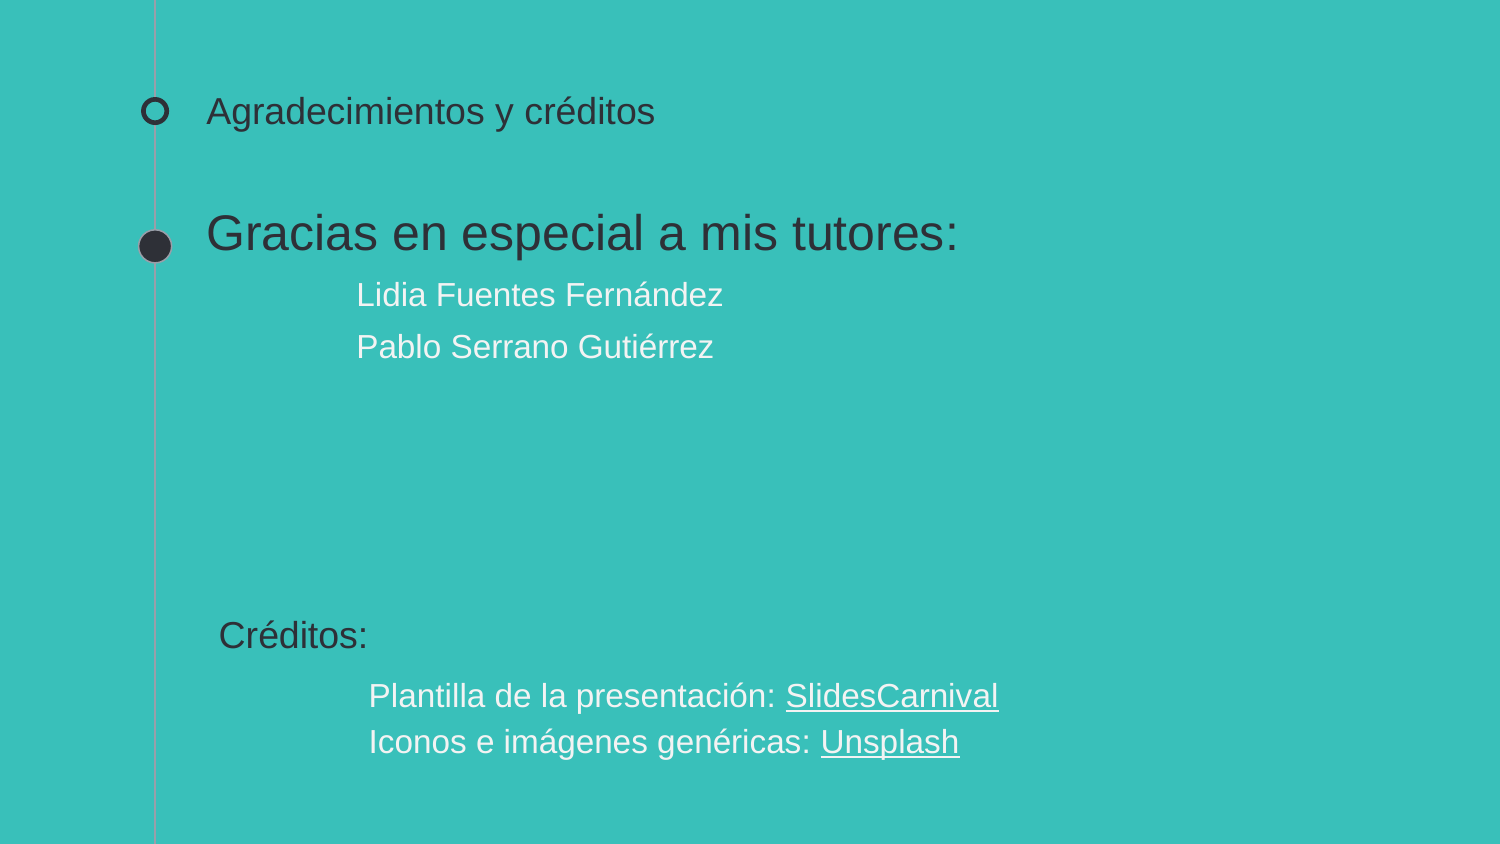

# Agradecimientos y créditos
Gracias en especial a mis tutores:
	Lidia Fuentes Fernández
	Pablo Serrano Gutiérrez

Créditos:
	Plantilla de la presentación: SlidesCarnival
	Iconos e imágenes genéricas: Unsplash
42